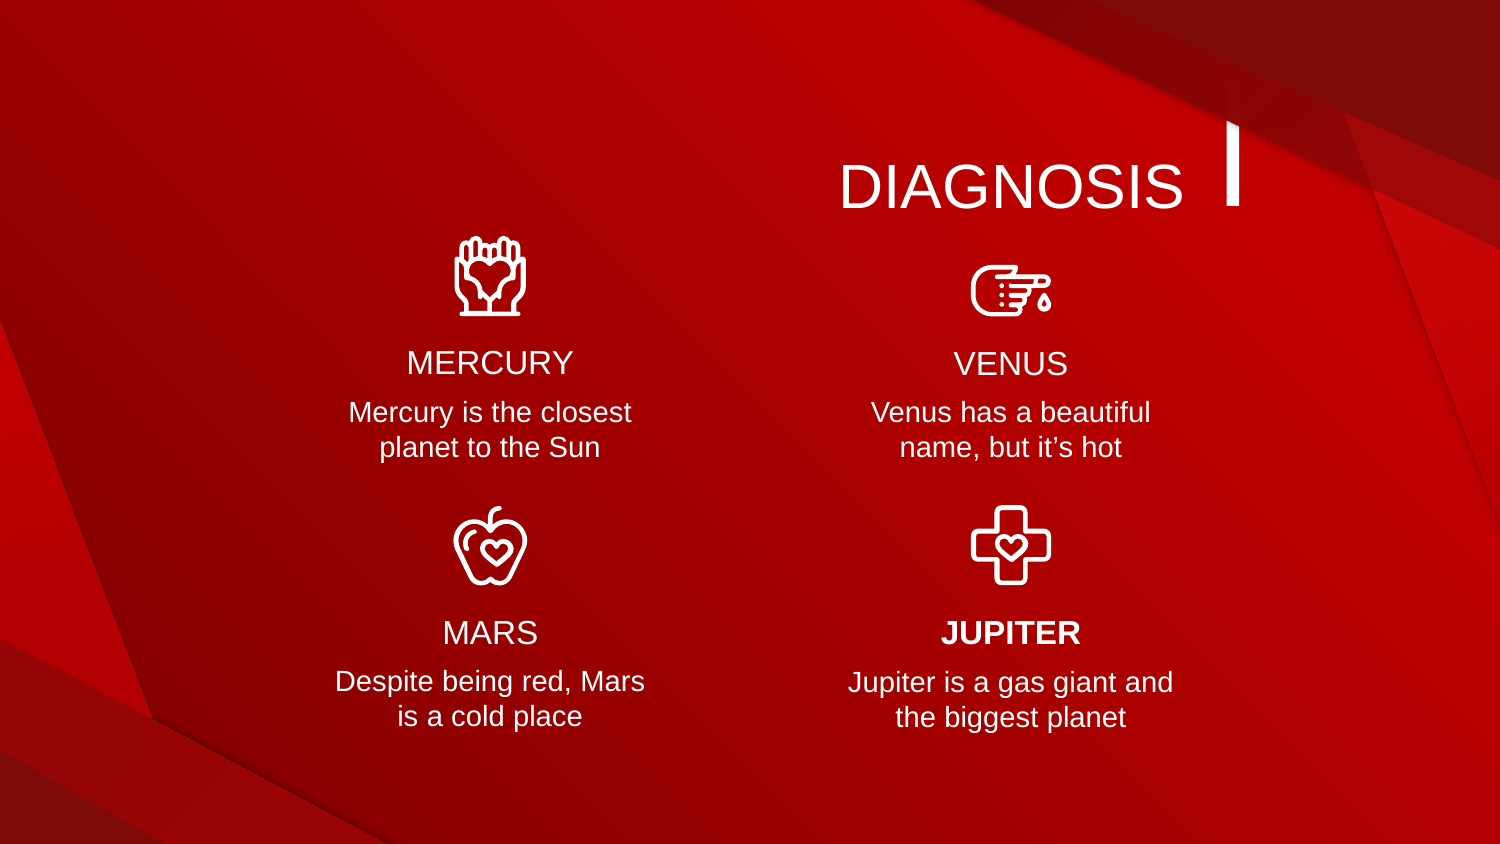

# DIAGNOSIS

MERCURY
VENUS
Venus has a beautiful name, but it’s hot
Mercury is the closest planet to the Sun

MARS
JUPITER
Despite being red, Mars is a cold place
Jupiter is a gas giant and the biggest planet